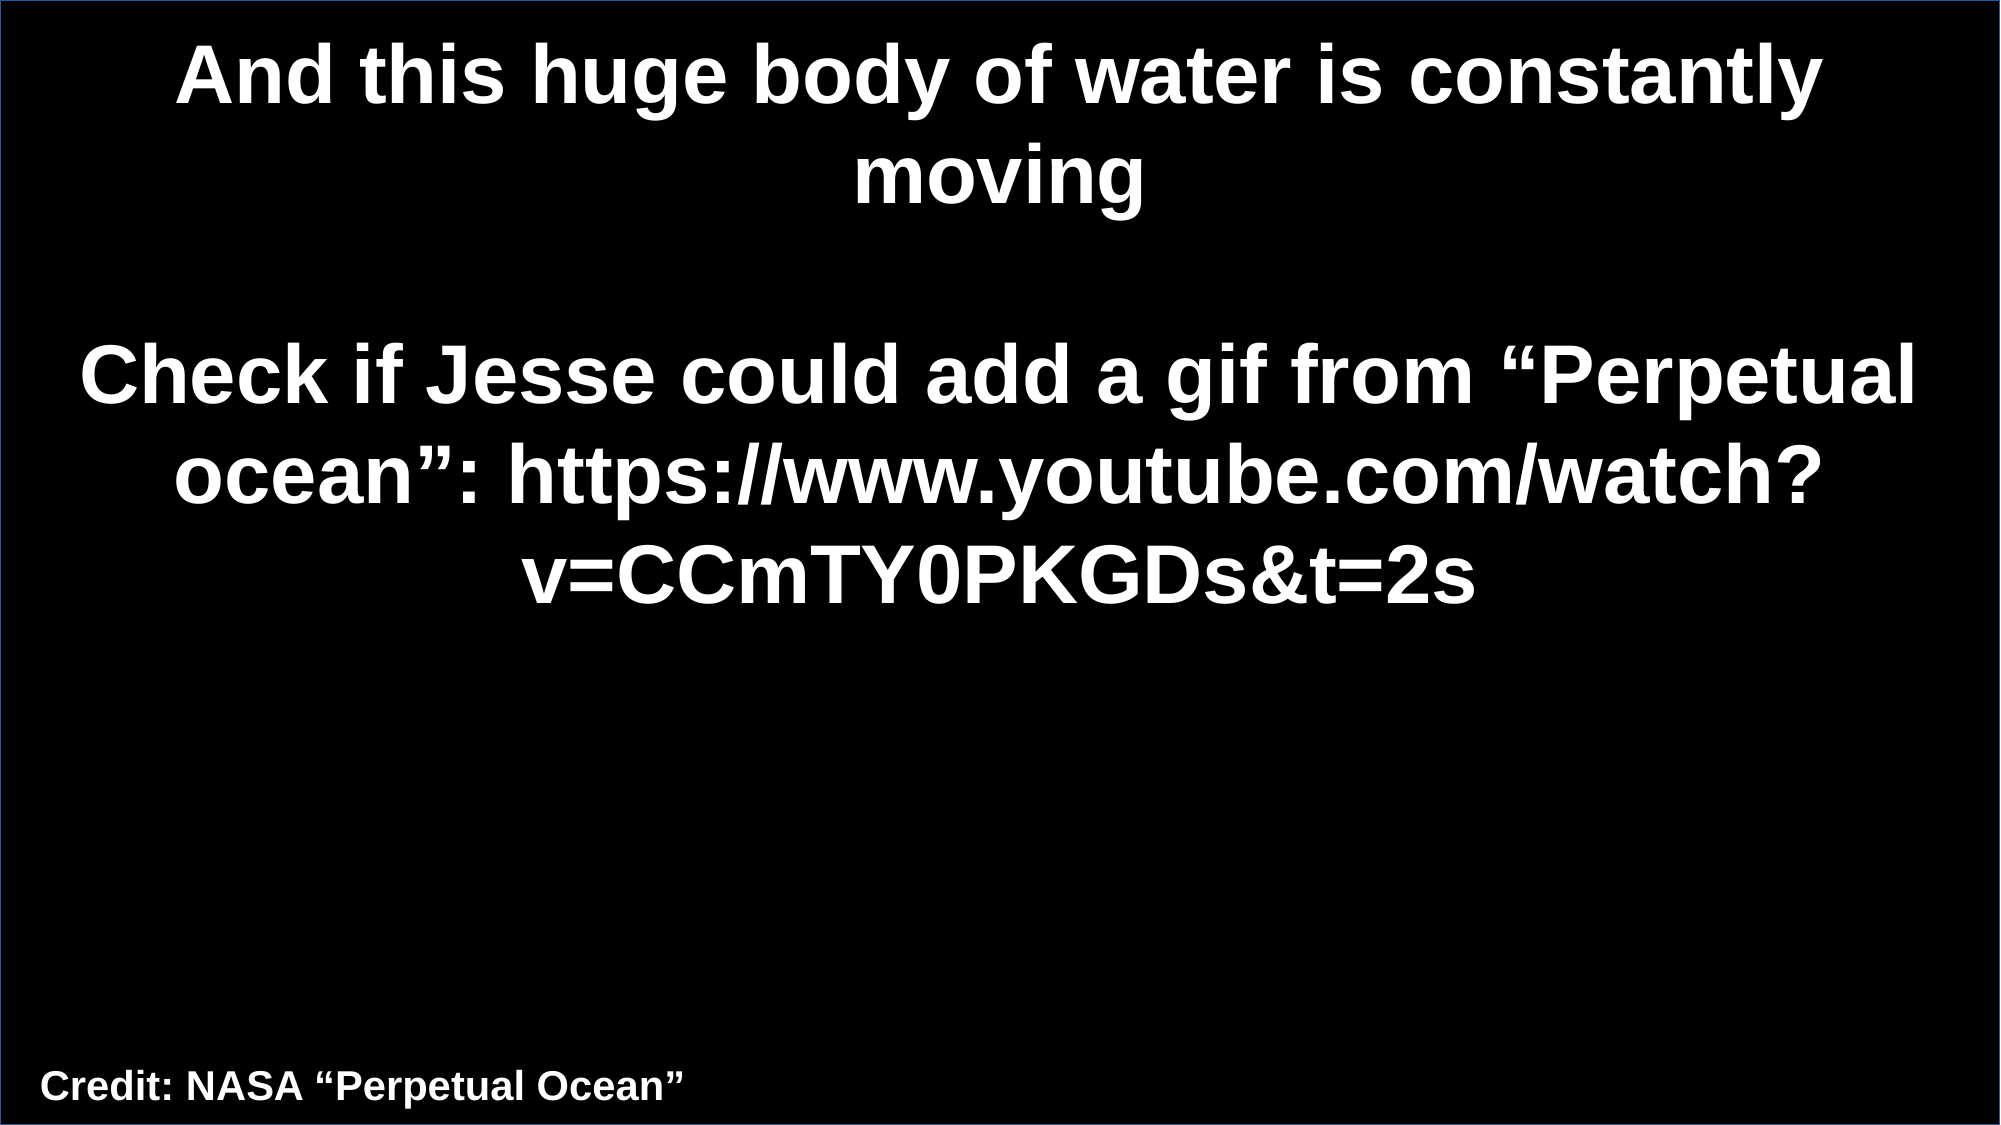

And this huge body of water is constantly moving

Check if Jesse could add a gif from “Perpetual ocean”: https://www.youtube.com/watch?v=CCmTY0PKGDs&t=2s

Credit: NASA
Credit: NASA “Perpetual Ocean”